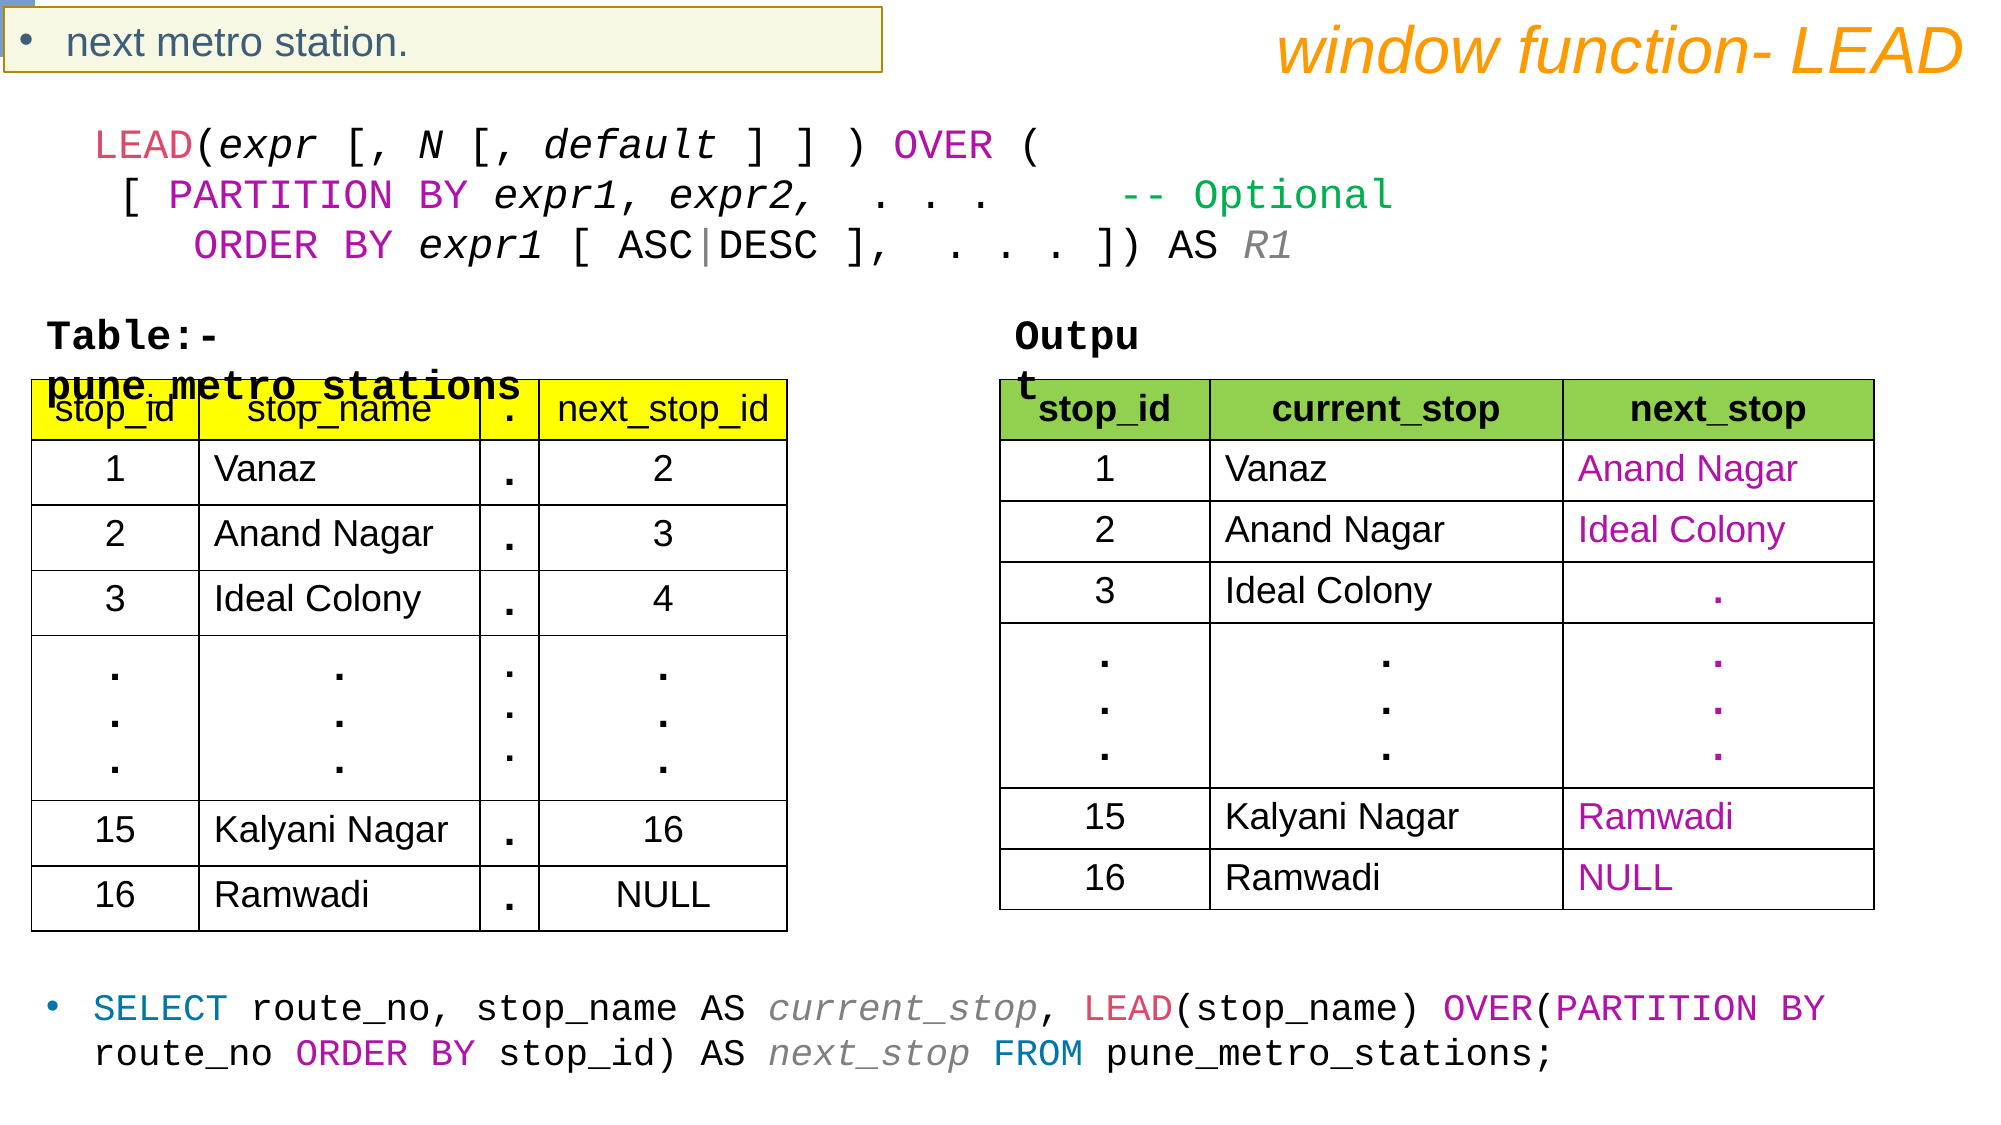

window function- LEAD
next metro station.
LEAD(expr [, N [, default ] ] ) OVER (
 [ PARTITION BY expr1, expr2,  . . .     -- Optional
    ORDER BY expr1 [ ASC|DESC ],  . . . ]) AS R1
Table:- pune_metro_stations
Output
| stop\_id | stop\_name | . | next\_stop\_id |
| --- | --- | --- | --- |
| 1 | Vanaz | . | 2 |
| 2 | Anand Nagar | . | 3 |
| 3 | Ideal Colony | . | 4 |
| . . . | . . . | . . . | . . . |
| 15 | Kalyani Nagar | . | 16 |
| 16 | Ramwadi | . | NULL |
| stop\_id | current\_stop | next\_stop |
| --- | --- | --- |
| 1 | Vanaz | Anand Nagar |
| 2 | Anand Nagar | Ideal Colony |
| 3 | Ideal Colony | . |
| . . . | . . . | . . . |
| 15 | Kalyani Nagar | Ramwadi |
| 16 | Ramwadi | NULL |
SELECT route_no, stop_name AS current_stop, LEAD(stop_name) OVER(PARTITION BY route_no ORDER BY stop_id) AS next_stop FROM pune_metro_stations;